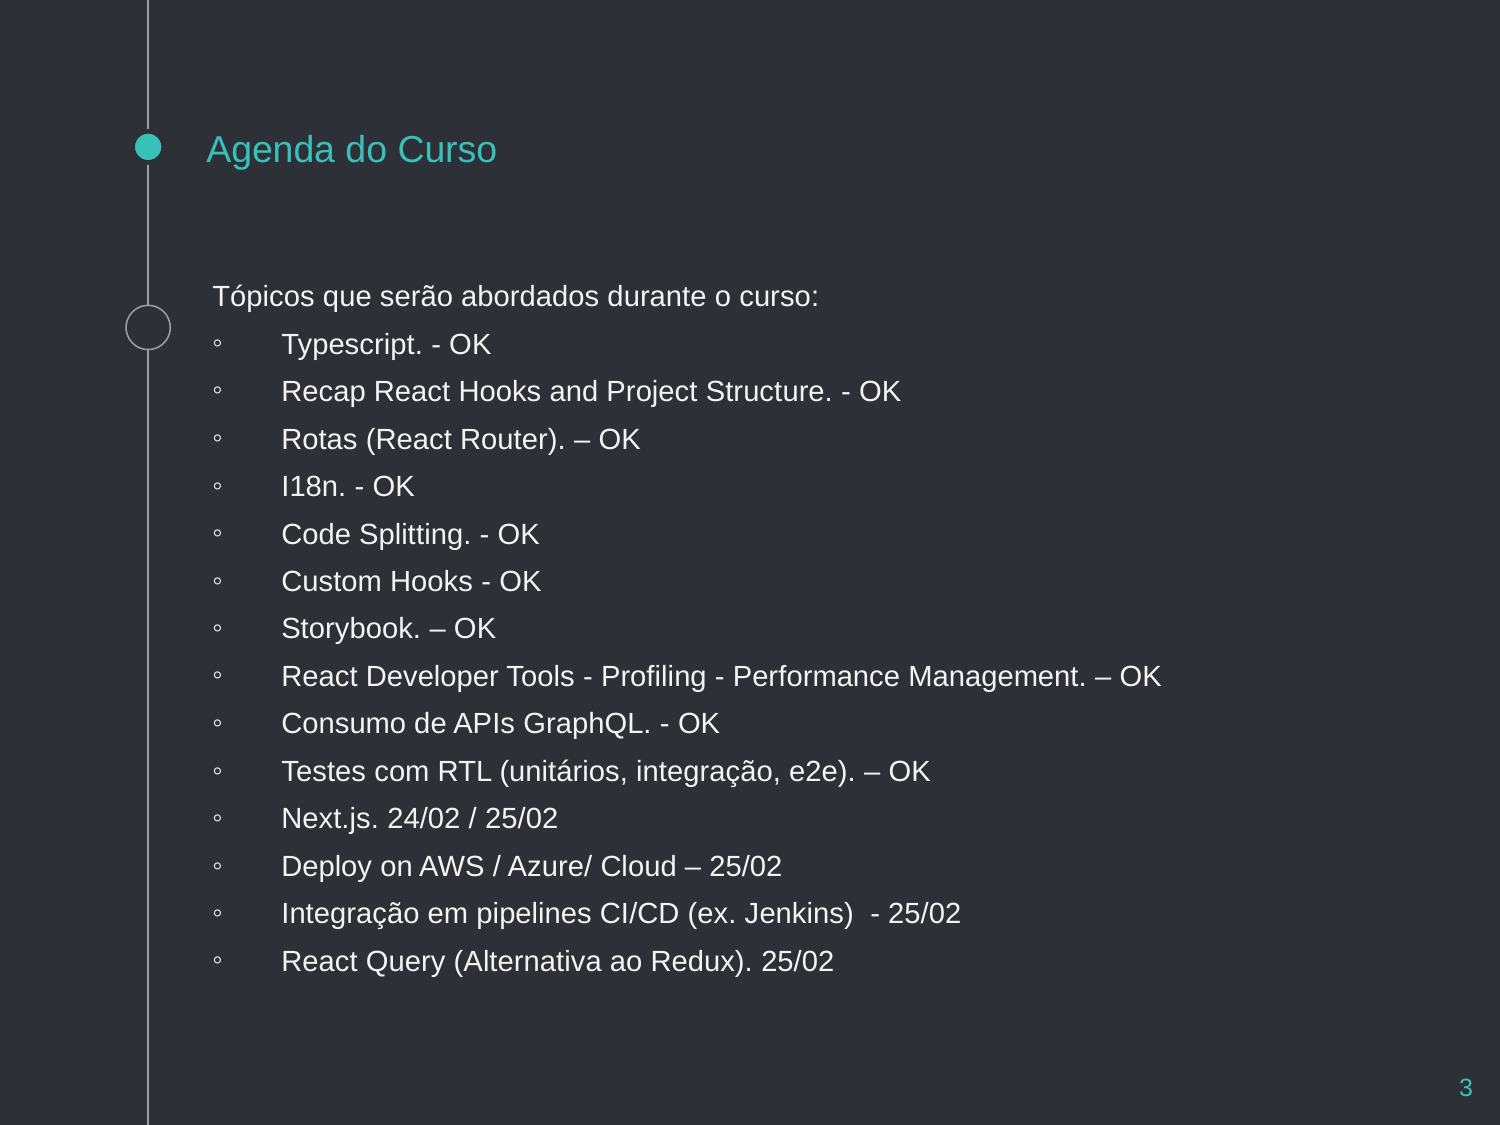

# Agenda do Curso
Tópicos que serão abordados durante o curso:
Typescript. - OK
Recap React Hooks and Project Structure. - OK
Rotas (React Router). – OK
I18n. - OK
Code Splitting. - OK
Custom Hooks - OK
Storybook. – OK
React Developer Tools - Profiling - Performance Management. – OK
Consumo de APIs GraphQL. - OK
Testes com RTL (unitários, integração, e2e). – OK
Next.js. 24/02 / 25/02
Deploy on AWS / Azure/ Cloud – 25/02
Integração em pipelines CI/CD (ex. Jenkins)  - 25/02
React Query (Alternativa ao Redux). 25/02
3